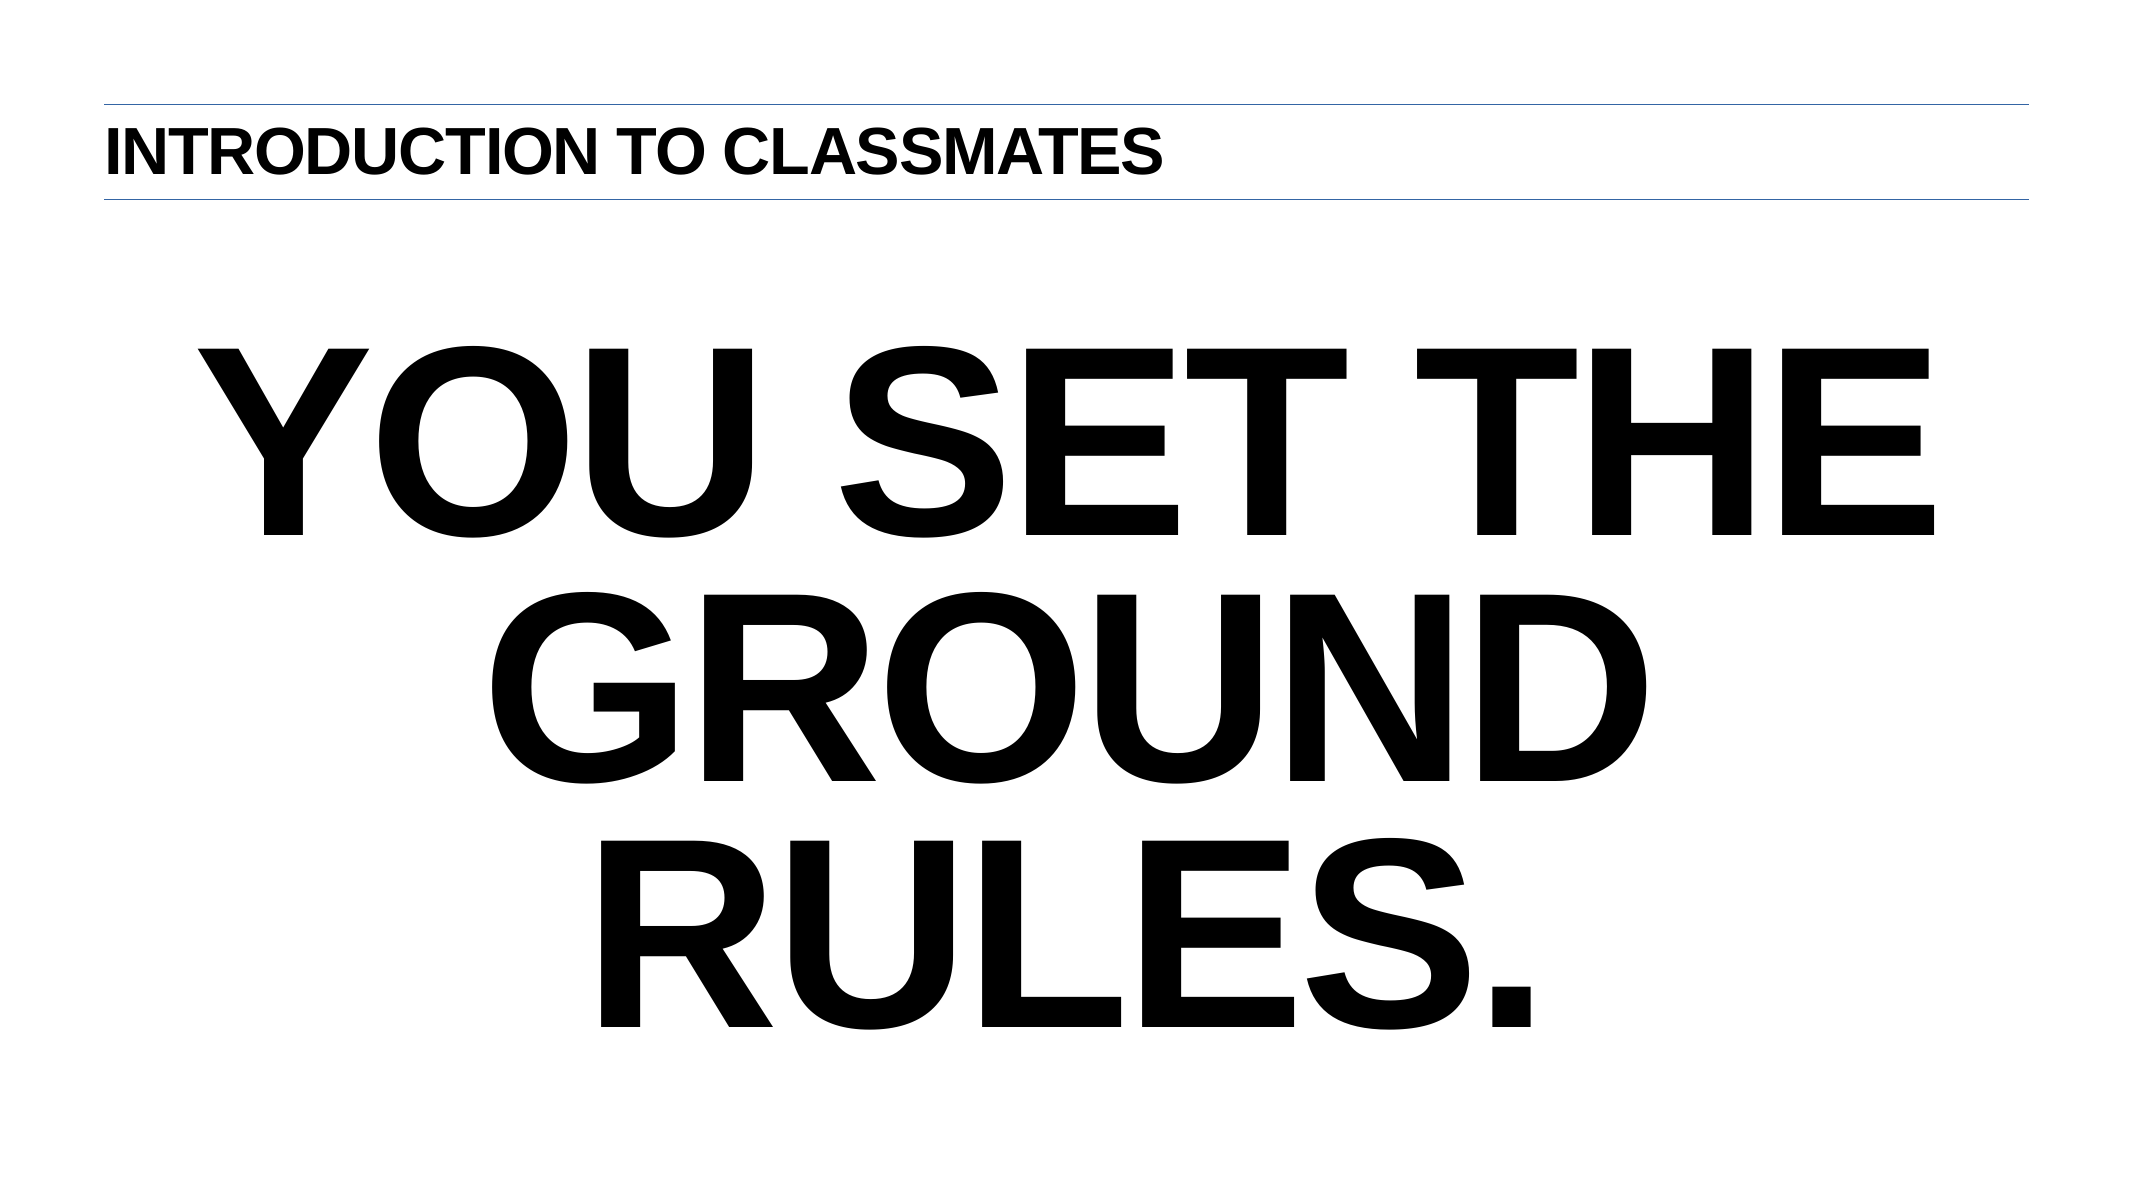

introduction to classmates
you set the ground rules.